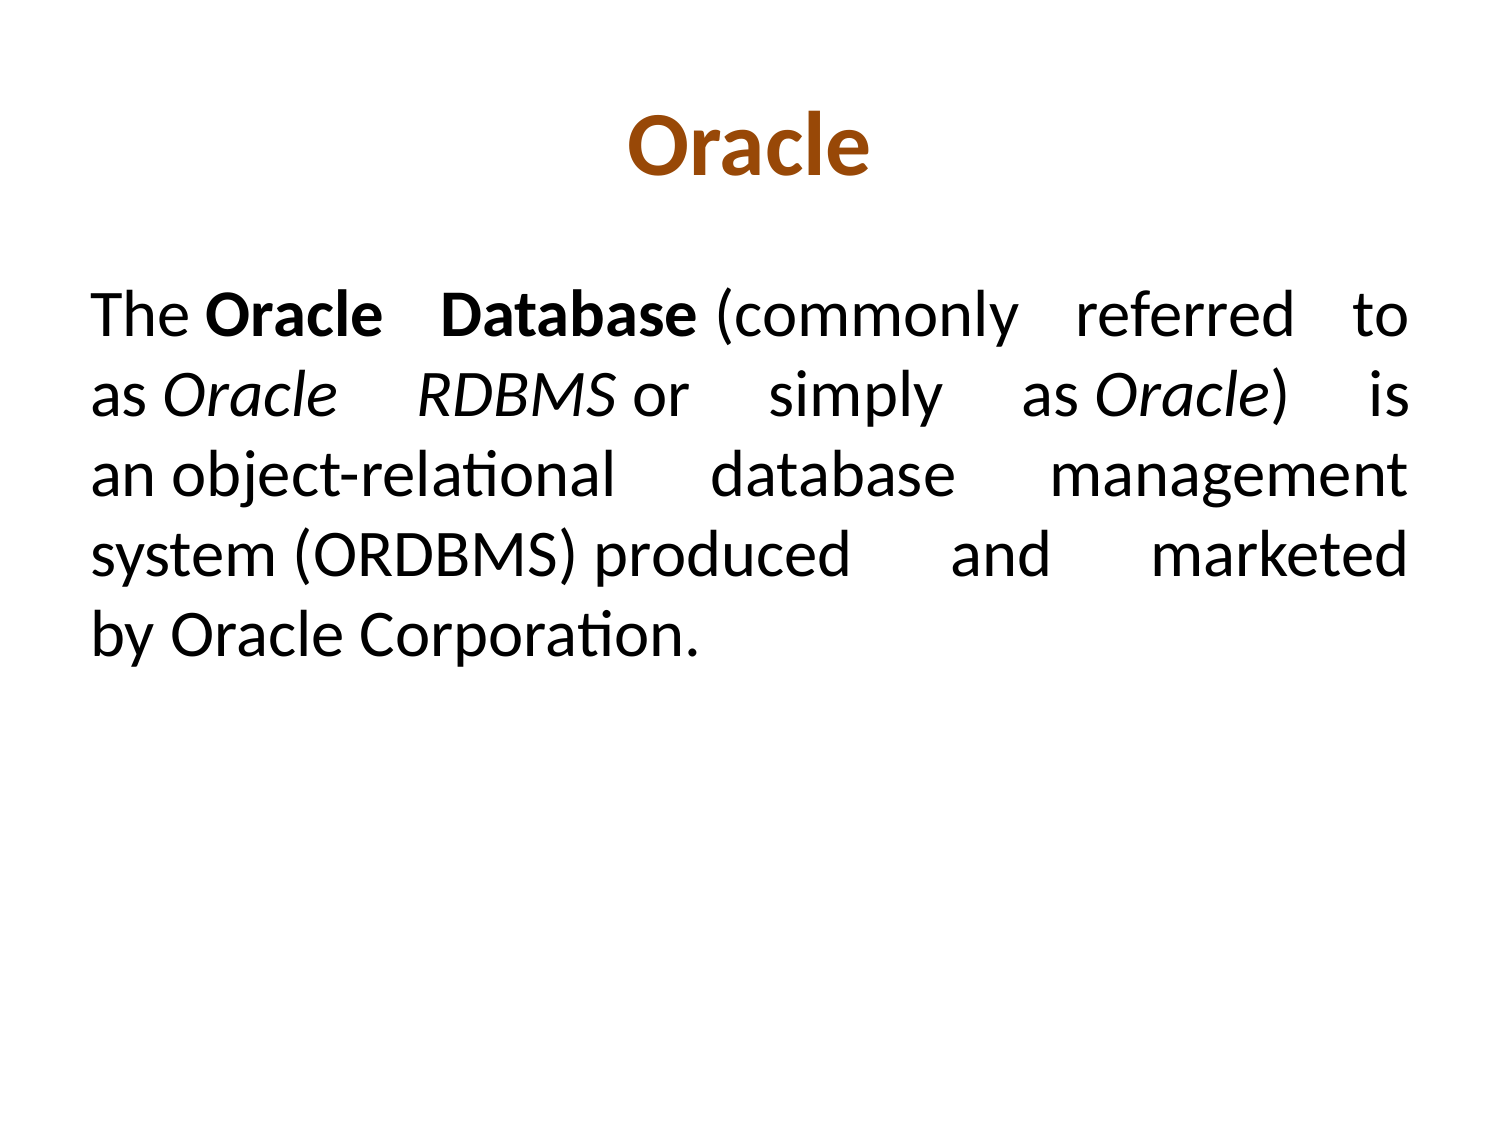

# Oracle
The Oracle Database (commonly referred to as Oracle RDBMS or simply as Oracle) is an object-relational database management system (ORDBMS) produced and marketed by Oracle Corporation.